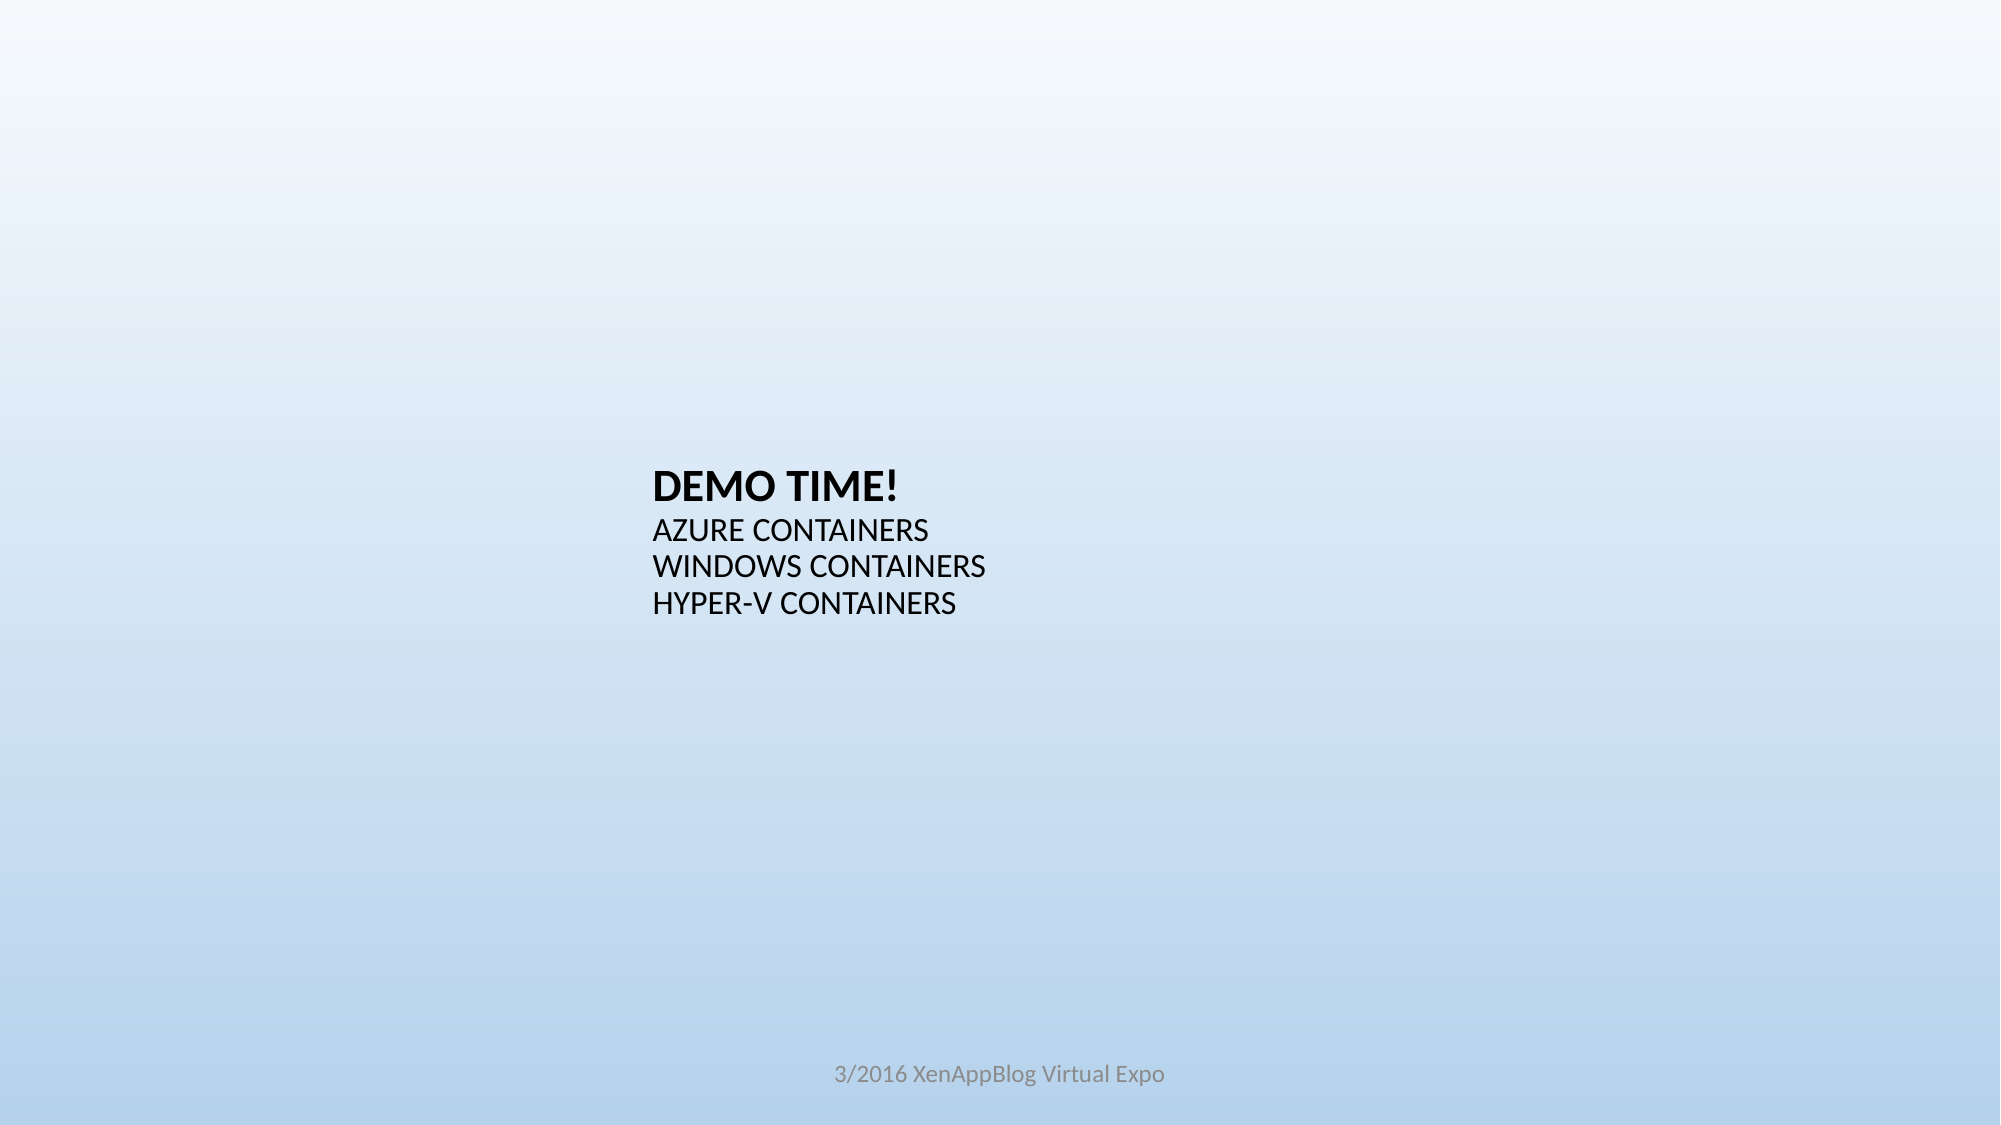

# DEMO TIME! Azure containers Windows containers Hyper-V containers
3/2016 XenAppBlog Virtual Expo